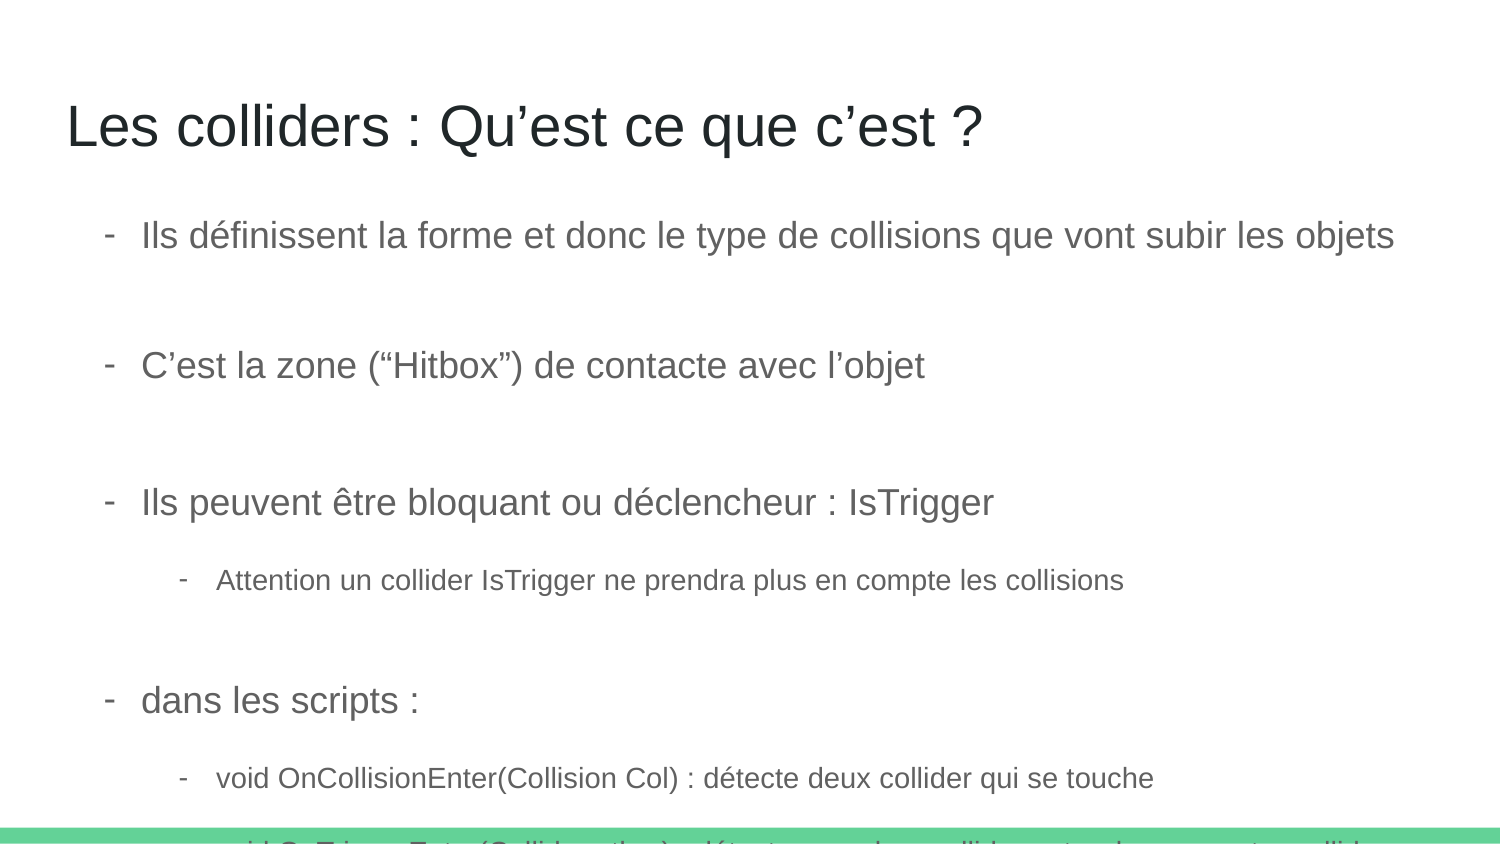

# Les colliders : Qu’est ce que c’est ?
Ils définissent la forme et donc le type de collisions que vont subir les objets
C’est la zone (“Hitbox”) de contacte avec l’objet
Ils peuvent être bloquant ou déclencheur : IsTrigger
Attention un collider IsTrigger ne prendra plus en compte les collisions
dans les scripts :
void OnCollisionEnter(Collision Col) : détecte deux collider qui se touche
void OnTriggerEnter(Collider other) : détecte quand un collider entre dans un autre collider IsTrigger